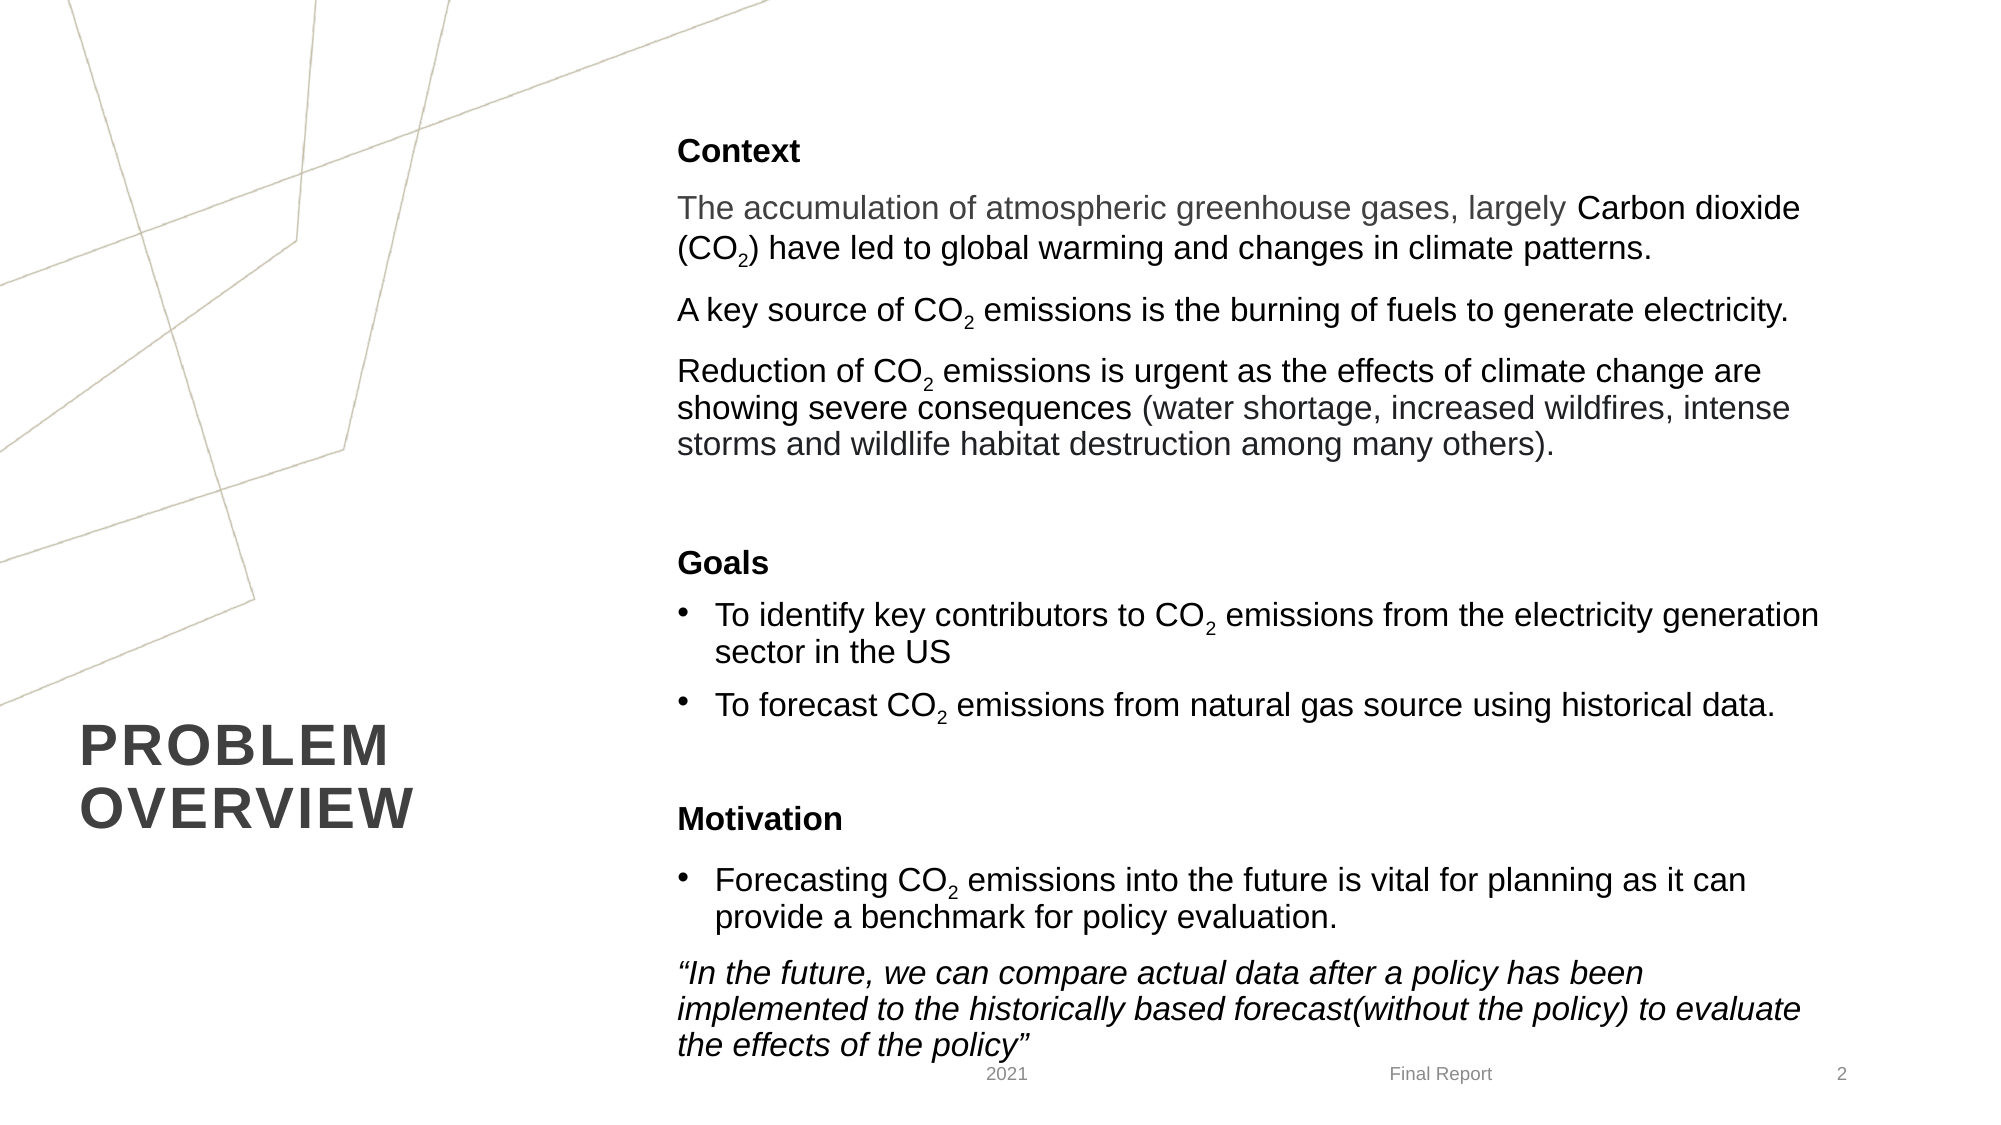

Context
The accumulation of atmospheric greenhouse gases, largely Carbon dioxide (CO2) have led to global warming and changes in climate patterns.
A key source of CO2 emissions is the burning of fuels to generate electricity.
Reduction of CO2 emissions is urgent as the effects of climate change are showing severe consequences (water shortage, increased wildfires, intense storms and wildlife habitat destruction among many others).

Goals
To identify key contributors to CO2 emissions from the electricity generation sector in the US
To forecast CO2 emissions from natural gas source using historical data.

Motivation
Forecasting CO2 emissions into the future is vital for planning as it can provide a benchmark for policy evaluation.
“In the future, we can compare actual data after a policy has been implemented to the historically based forecast(without the policy) to evaluate the effects of the policy”

# Problem Overview
2021
Final Report
2